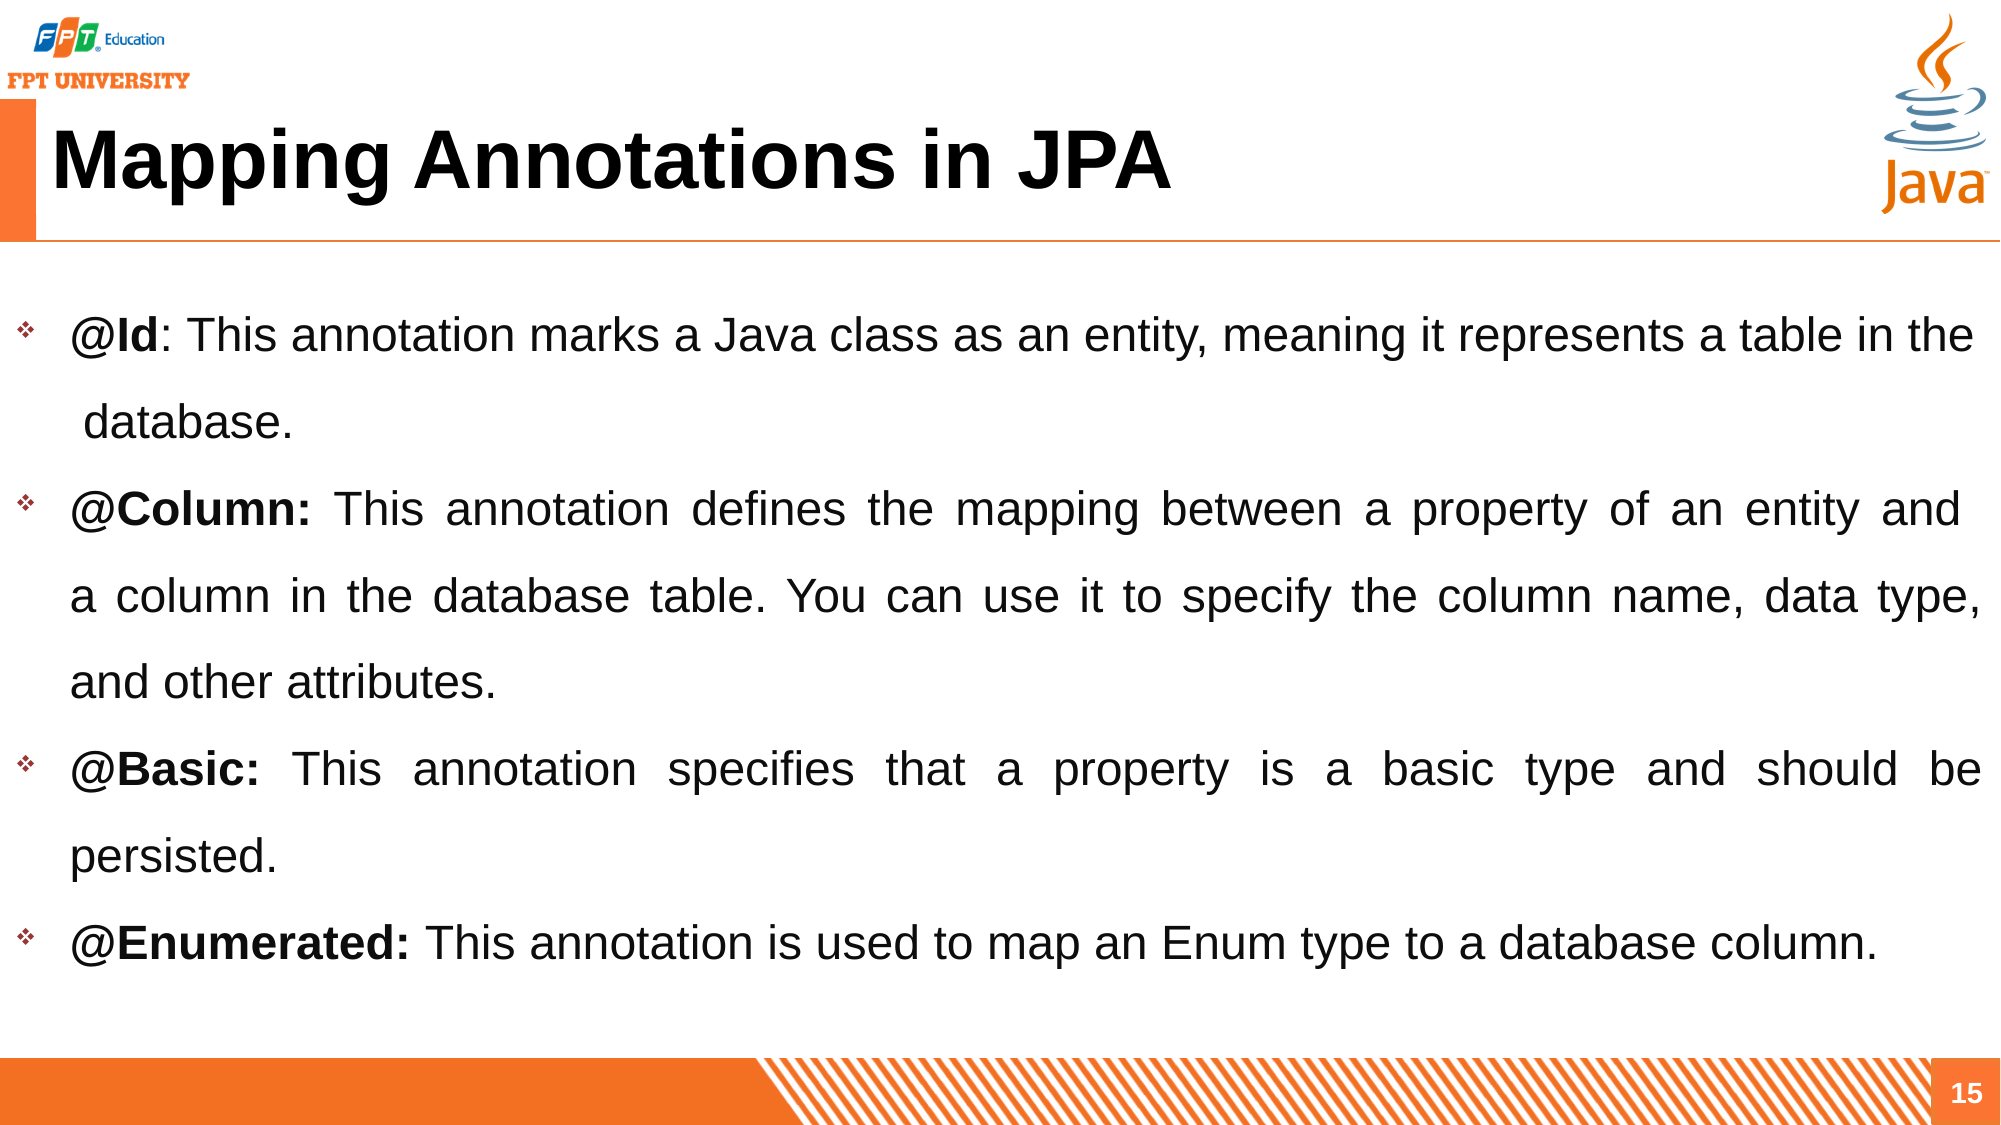

# Mapping Annotations in JPA
@Id: This annotation marks a Java class as an entity, meaning it represents a table in the database.
@Column: This annotation defines the mapping between a property of an entity and
a column in the database table. You can use it to specify the column name, data type, and other attributes.
@Basic: This annotation specifies that a property is a basic type and should be persisted.
@Enumerated: This annotation is used to map an Enum type to a database column.
15